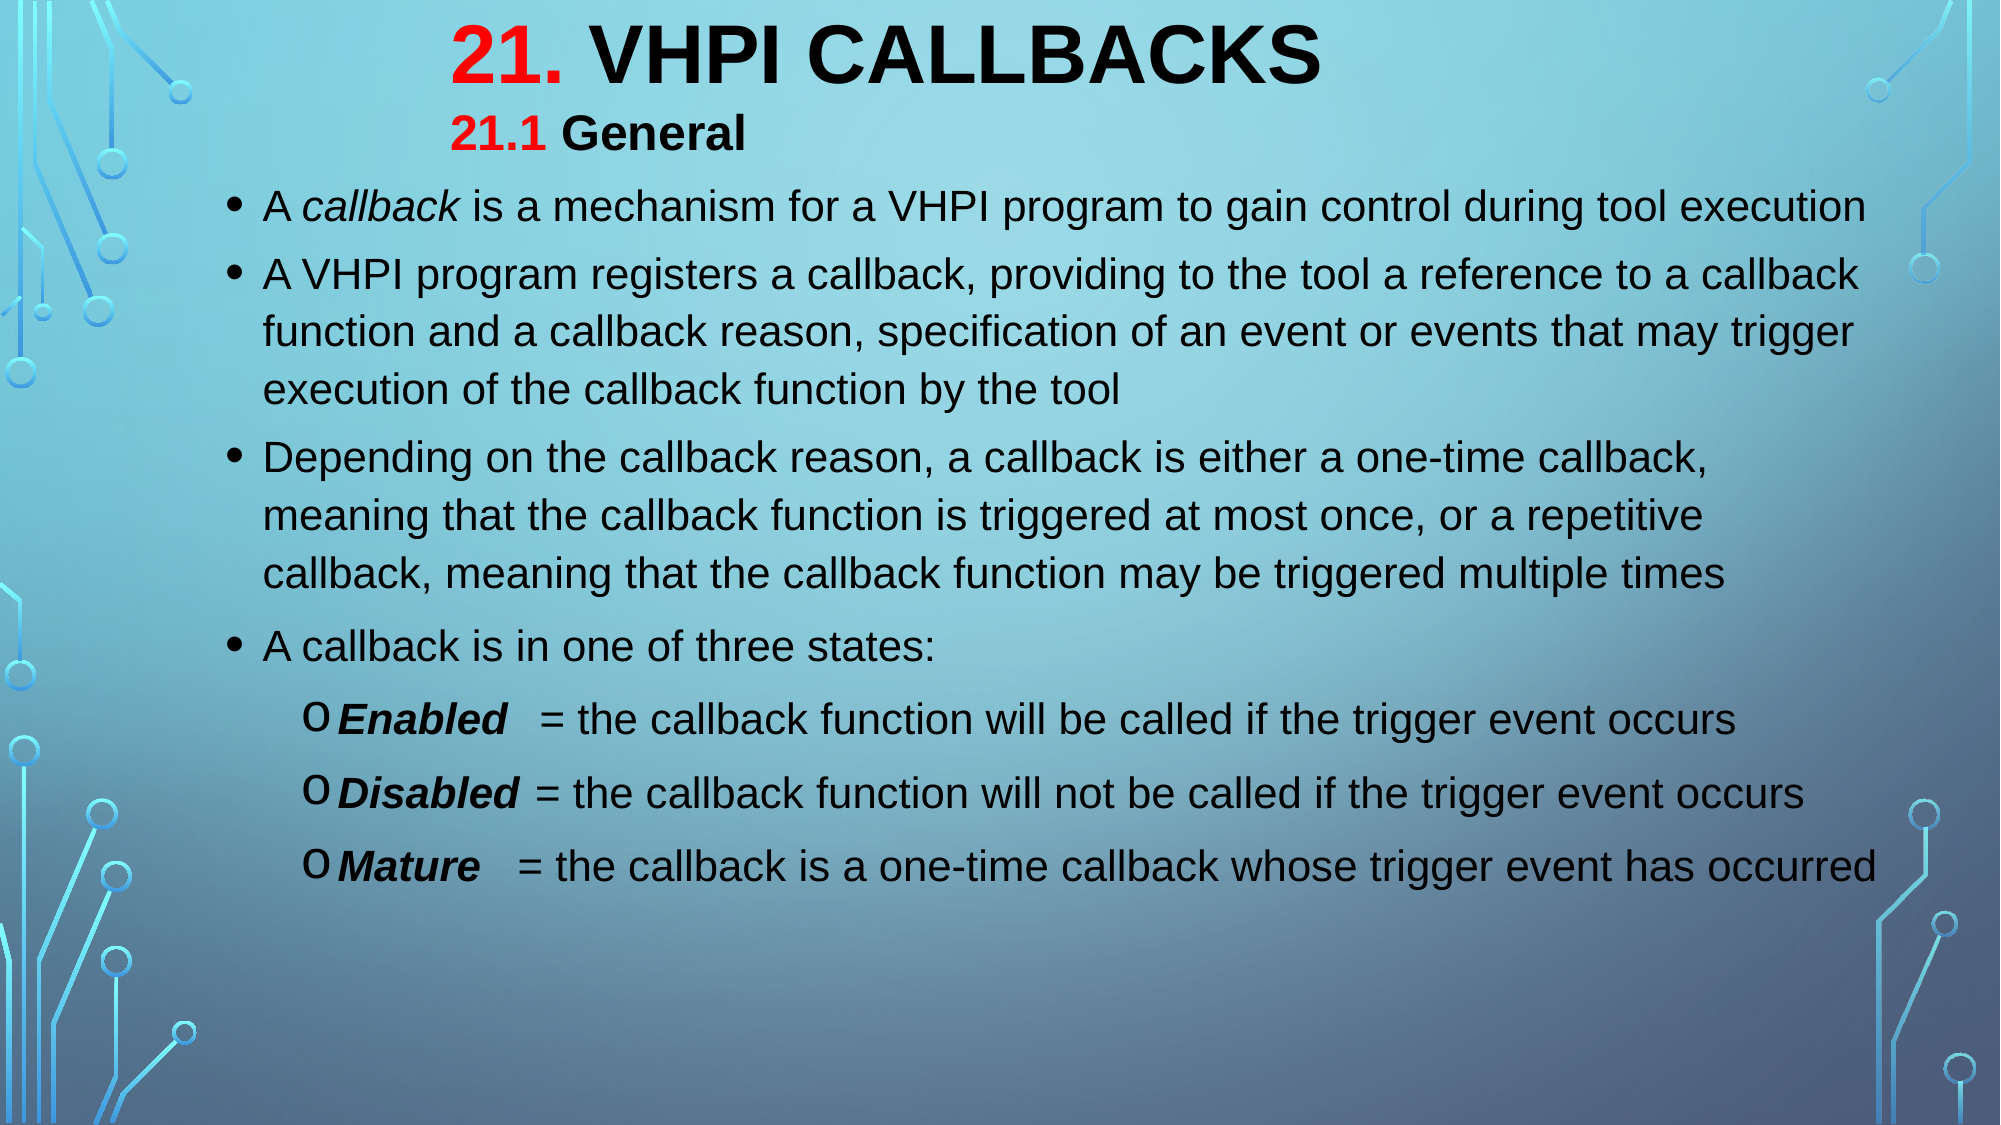

21. VHPI CALLBACKS
			21.1 General
A callback is a mechanism for a VHPI program to gain control during tool execution
A VHPI program registers a callback, providing to the tool a reference to a callback function and a callback reason, specification of an event or events that may trigger execution of the callback function by the tool
Depending on the callback reason, a callback is either a one-time callback, meaning that the callback function is triggered at most once, or a repetitive callback, meaning that the callback function may be triggered multiple times
A callback is in one of three states:
Enabled    = the callback function will be called if the trigger event occurs
Disabled  = the callback function will not be called if the trigger event occurs
Mature   = the callback is a one-time callback whose trigger event has occurred